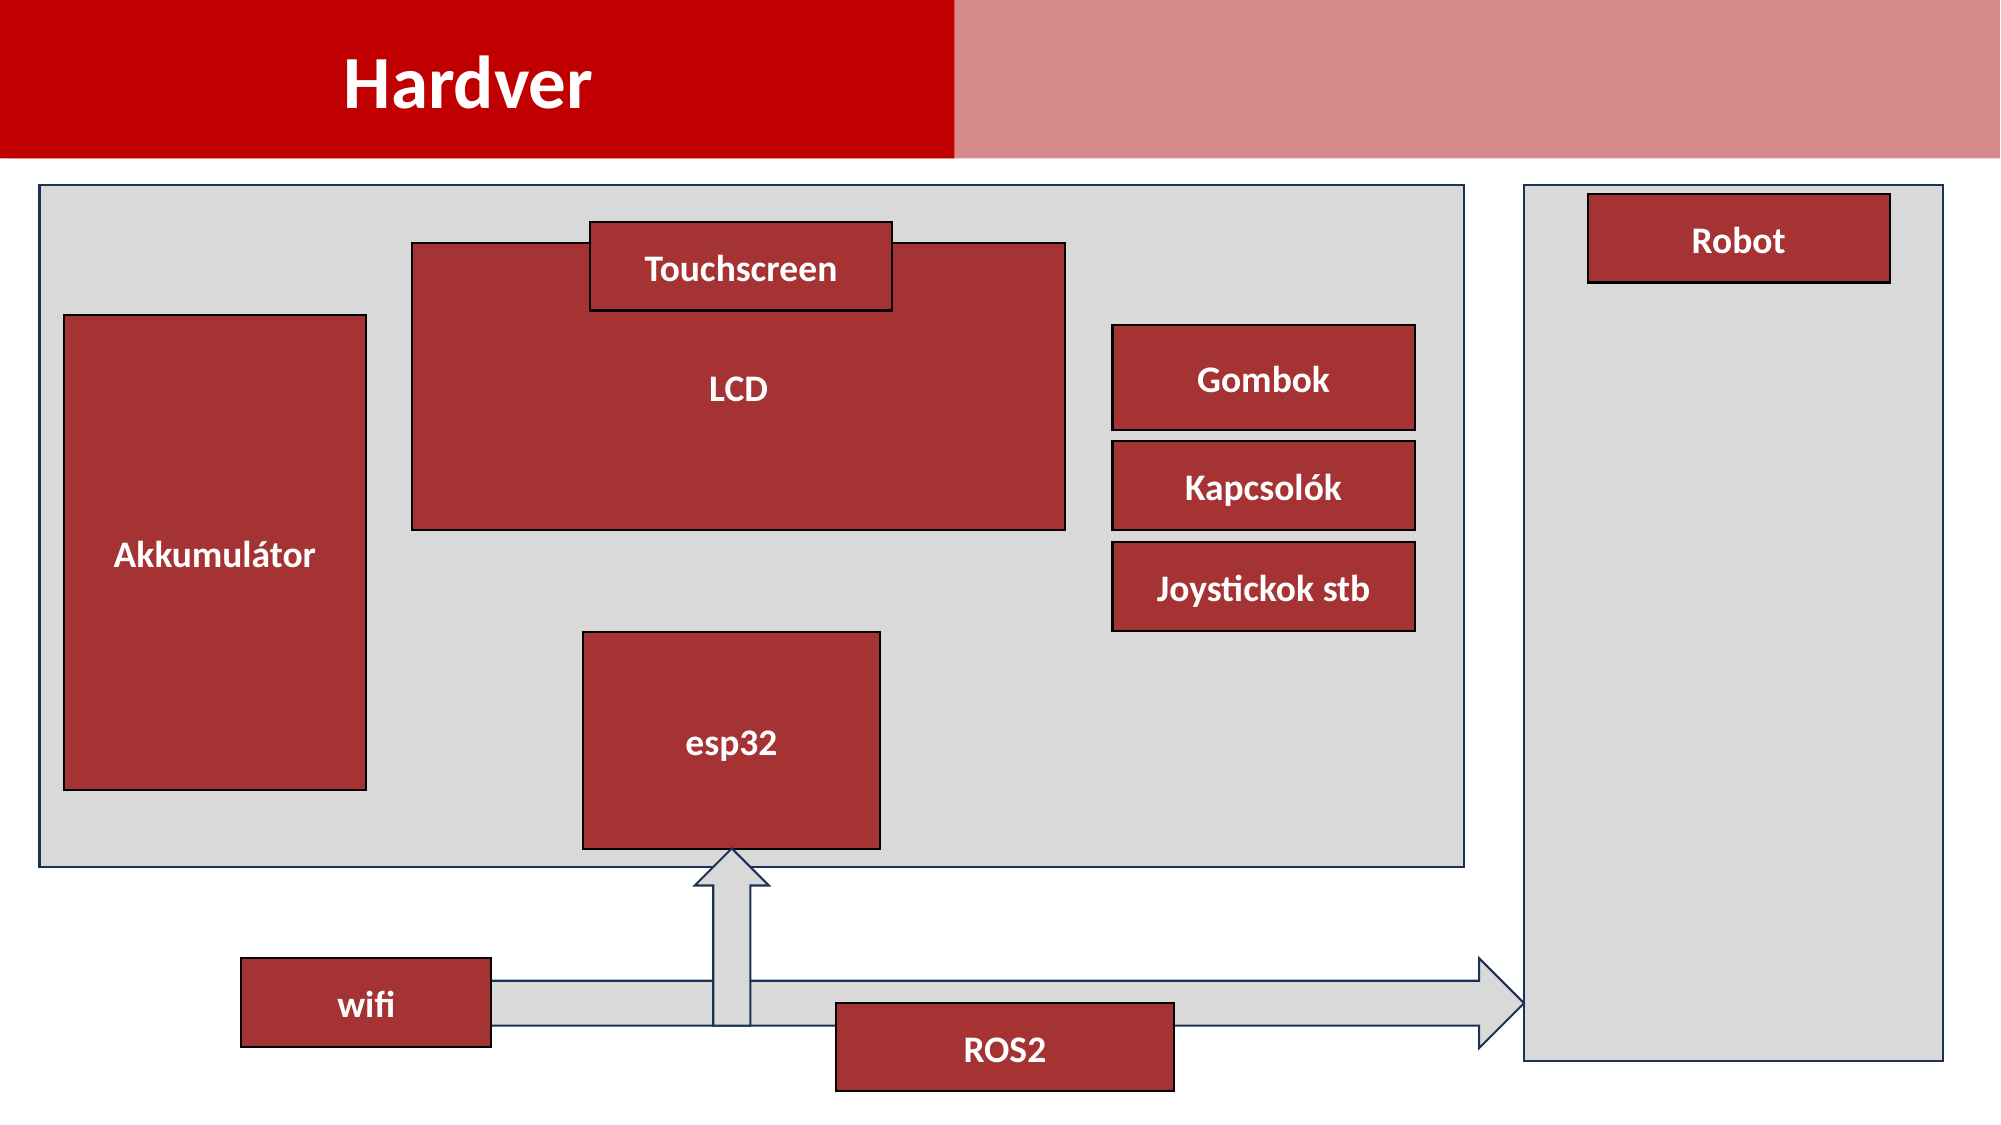

Hardver

Robot
Touchscreen
LCD
Akkumulátor
Gombok
Kapcsolók
Joystickok stb
esp32

wifi

ROS2